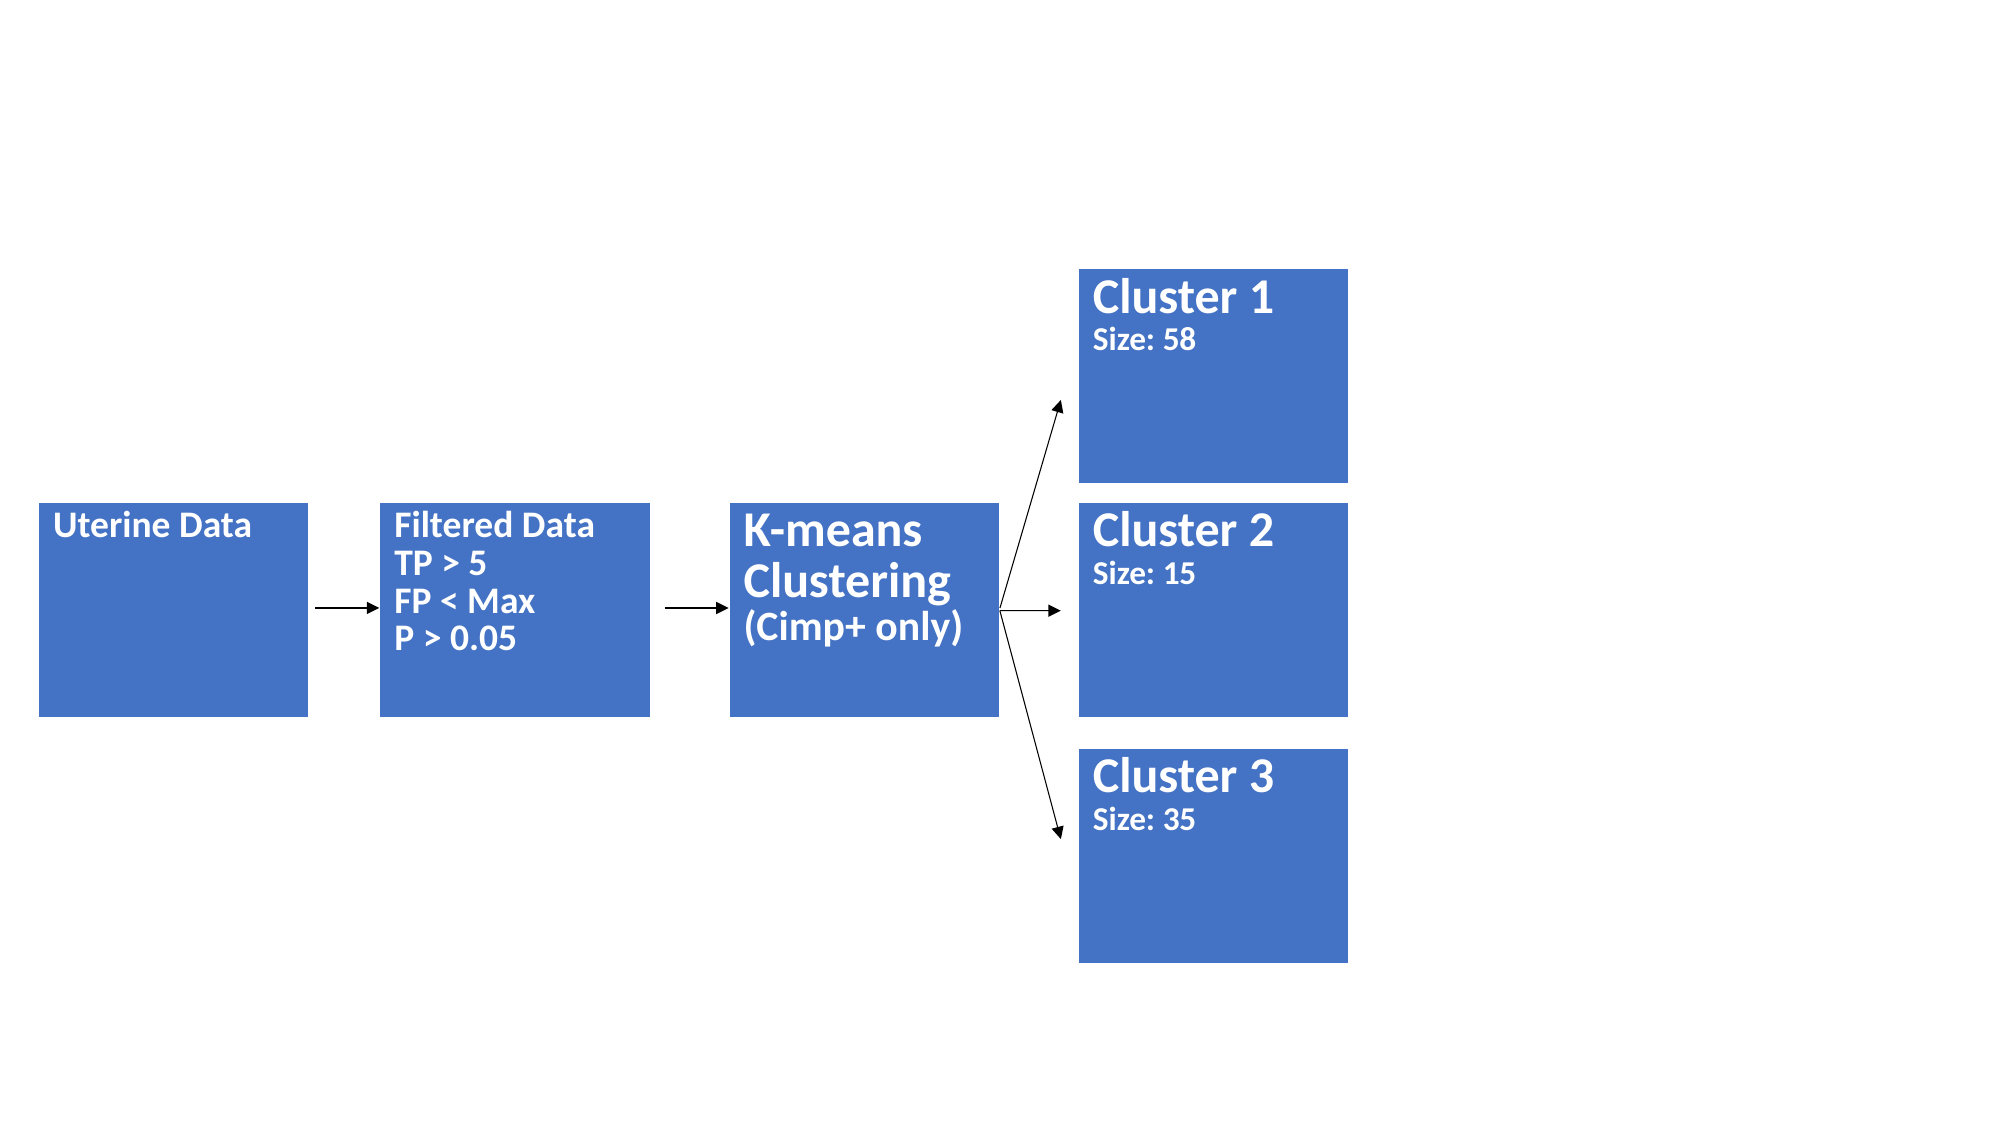

| Cluster 1 Size: 58 |
| --- |
| Filtered Data TP > 5 FP < Max P > 0.05 |
| --- |
| K-means Clustering (Cimp+ only) |
| --- |
| Cluster 2 Size: 15 |
| --- |
| Uterine Data |
| --- |
| Cluster 3 Size: 35 |
| --- |